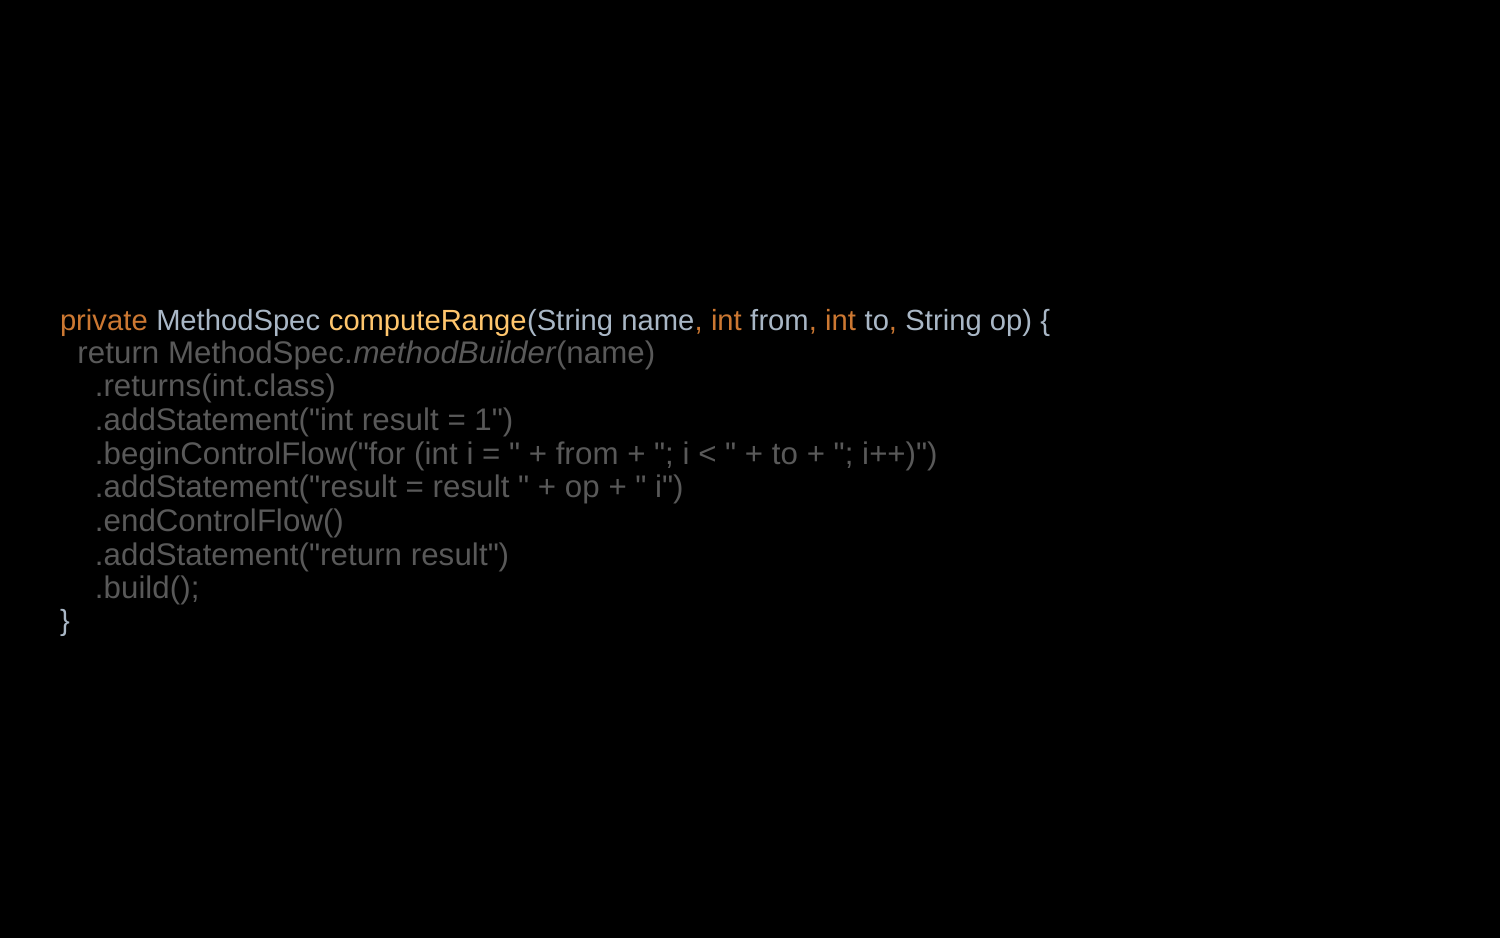

# private MethodSpec computeRange(String name, int from, int to, String op) { return MethodSpec.methodBuilder(name) .returns(int.class) .addStatement("int result = 1") .beginControlFlow("for (int i = " + from + "; i < " + to + "; i++)") .addStatement("result = result " + op + " i") .endControlFlow() .addStatement("return result") .build(); }